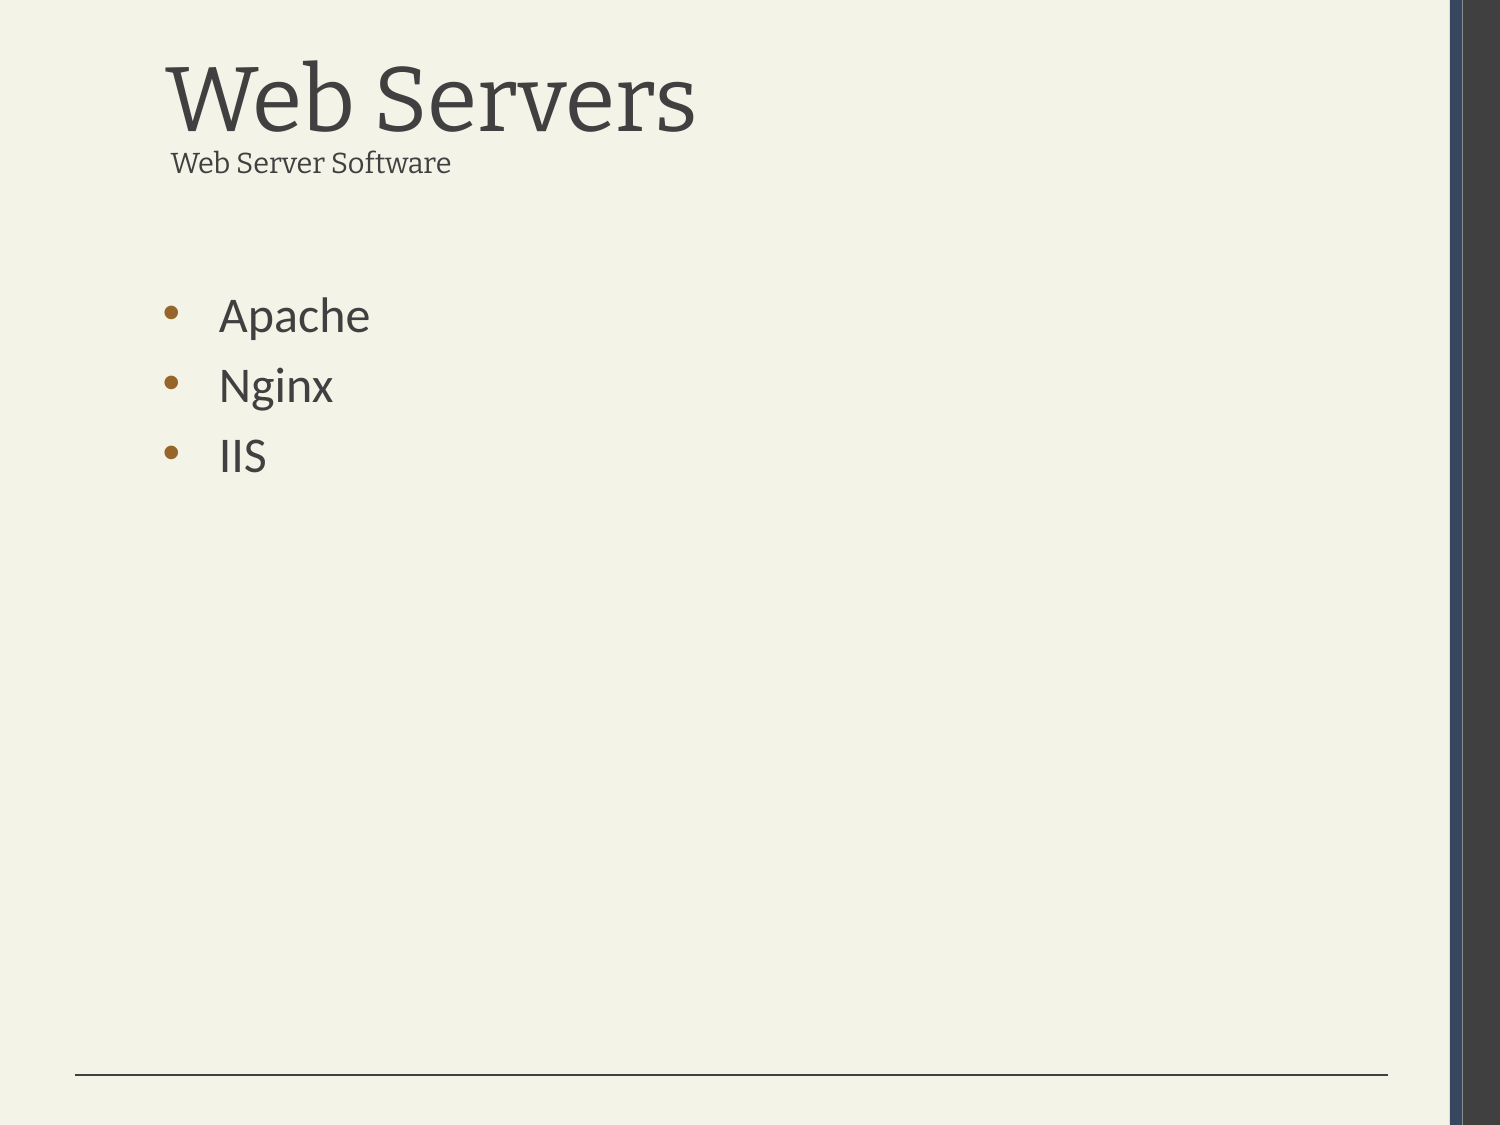

# Web Servers
 Web Server Software
Apache
Nginx
IIS